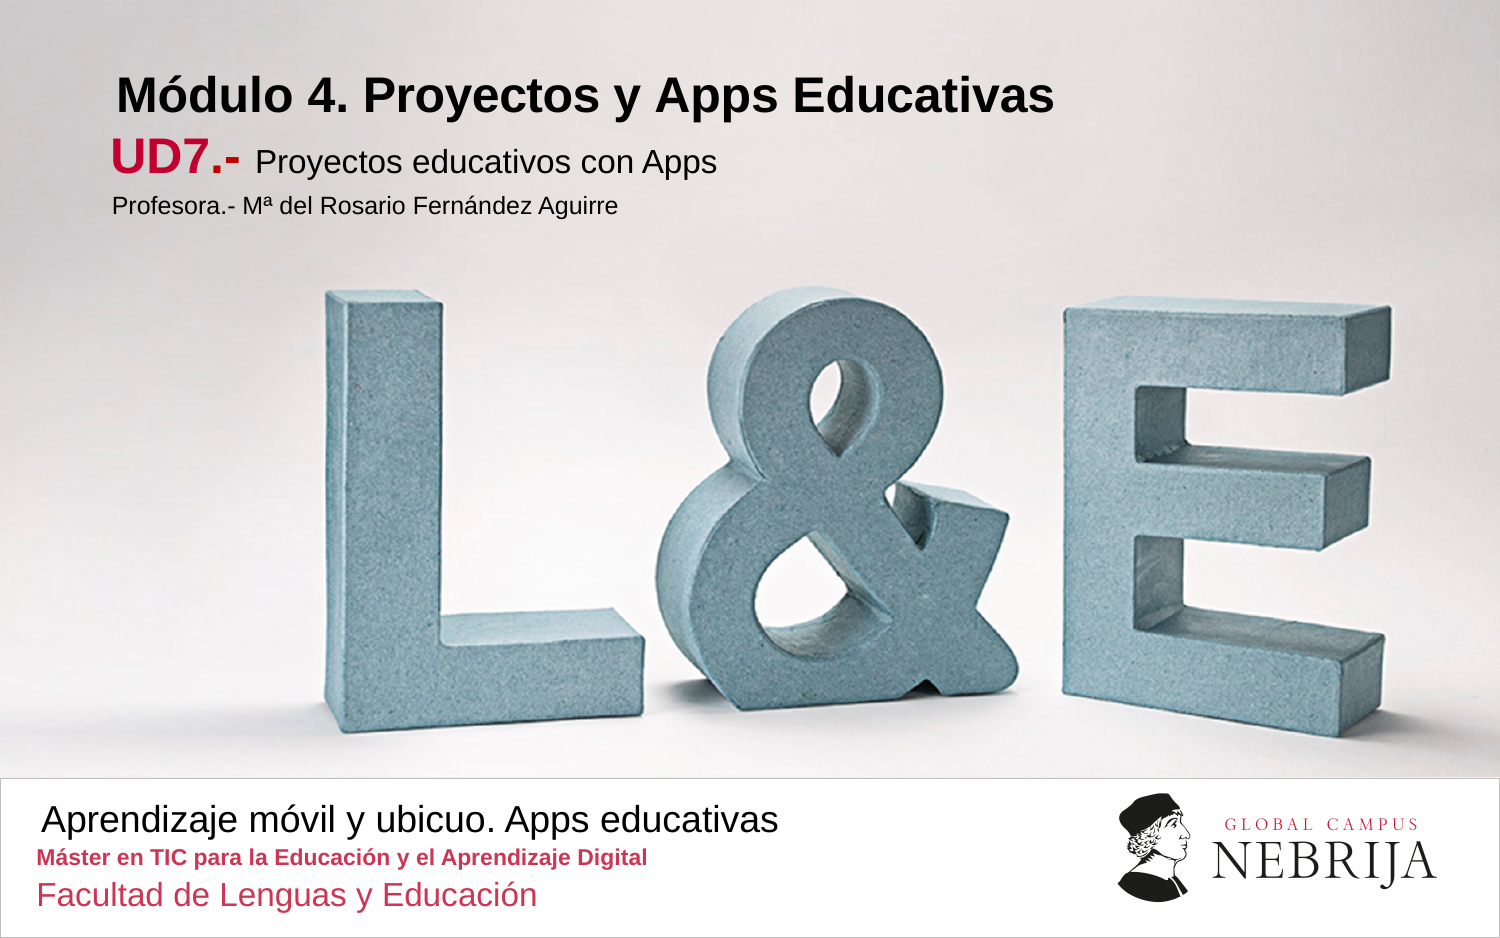

Módulo 4. Proyectos y Apps Educativas
UD7.- Proyectos educativos con Apps
Profesora.- Mª del Rosario Fernández Aguirre
Aprendizaje móvil y ubicuo. Apps educativas
Máster en TIC para la Educación y el Aprendizaje Digital
Facultad de Lenguas y Educación